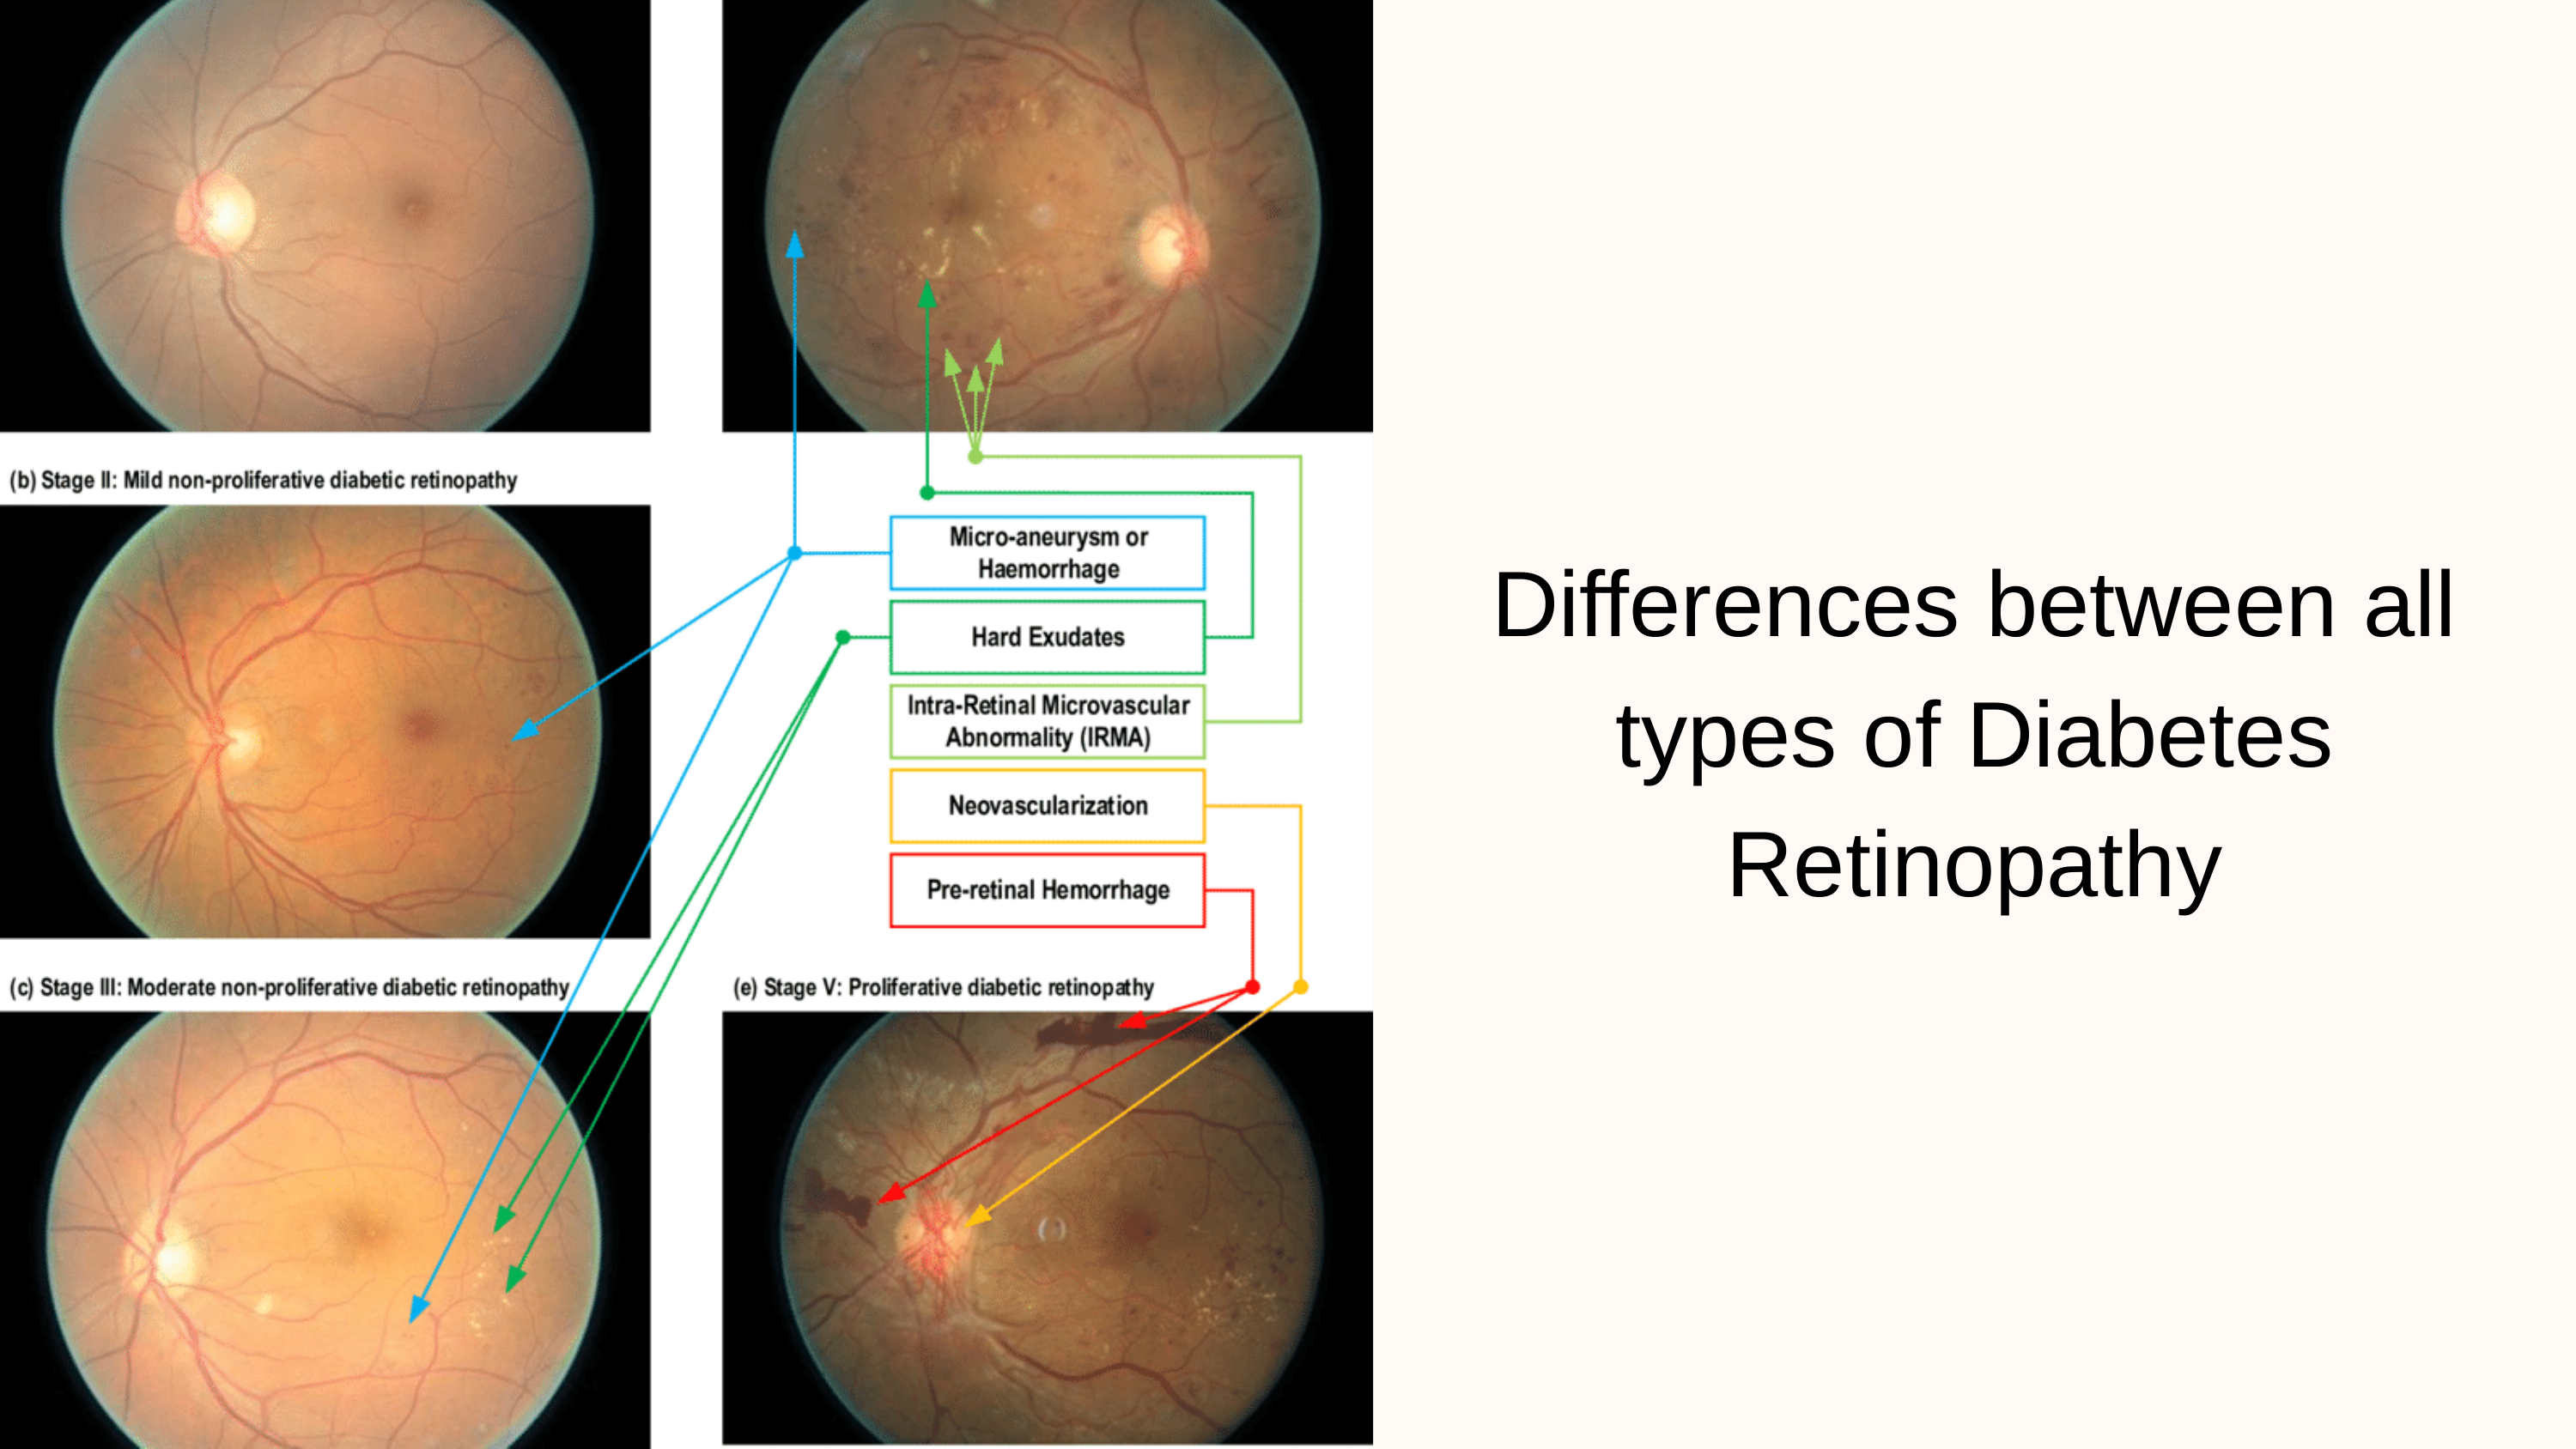

Differences between all types of Diabetes Retinopathy